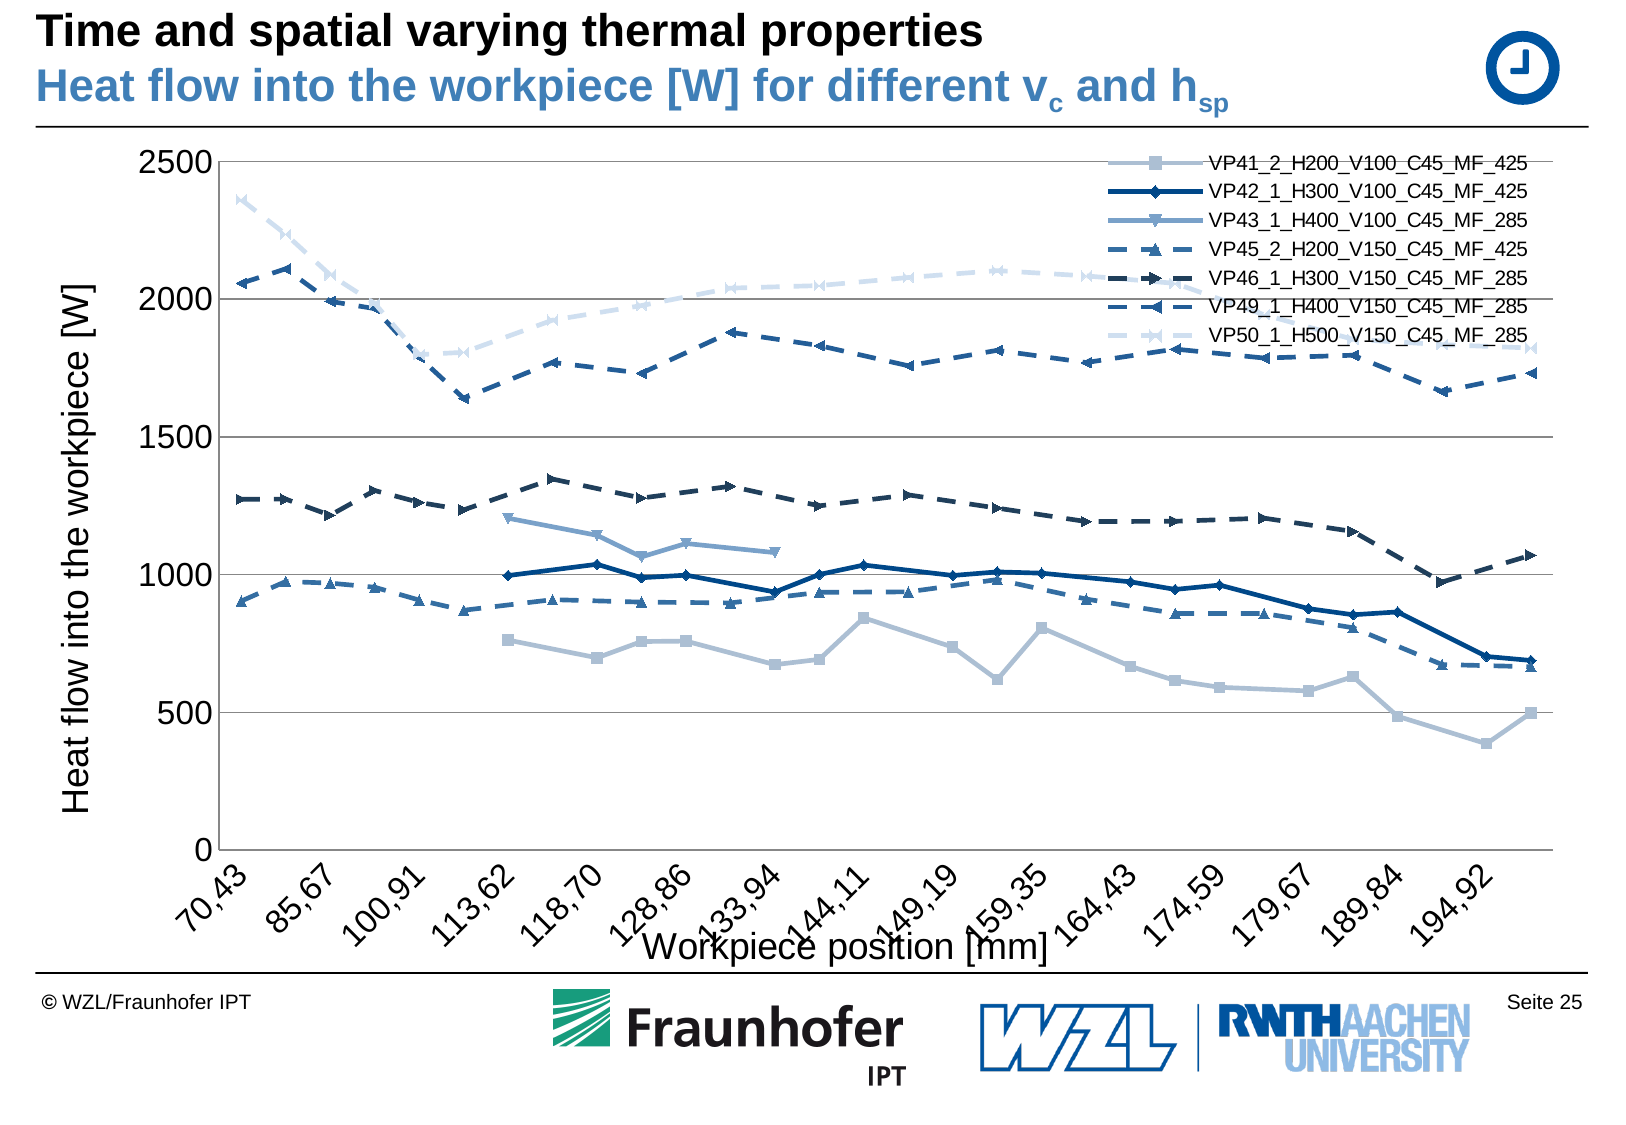

# Time and spatial varying thermal properties Heat flow into the workpiece [W] for different vc and hsp

### Chart

| Category | VP41_2_H200_V100_C45_MF_425 | VP42_1_H300_V100_C45_MF_425 | VP43_1_H400_V100_C45_MF_285 | VP45_2_H200_V150_C45_MF_425 | VP46_1_H300_V150_C45_MF_285 | VP49_1_H400_V150_C45_MF_285 | VP50_1_H500_V150_C45_MF_285 |
|---|---|---|---|---|---|---|---|
| 70,43 | None | None | None | 903.8702713708972 | 1273.4139019133859 | 2057.4481384321853 | 2361.092275011303 |
| 78,05 | None | None | None | 974.8958681415934 | 1273.8125475511902 | 2109.9064808320527 | 2235.463976005585 |
| 85,67 | None | None | None | 968.9296993322691 | 1215.2539200673318 | 1991.8796024079656 | 2087.8004664053115 |
| 93,29 | None | None | None | 954.0194850117455 | 1305.2105645487563 | 1965.2193866662897 | 1984.6683886737947 |
| 100,91 | None | None | None | 907.5007528461492 | 1262.0425821855388 | 1789.509994878435 | 1798.4485521639108 |
| 108,54 | None | None | None | 870.4205990375394 | 1234.8873456509114 | 1639.8245085471544 | 1806.747866882558 |
| 113,62 | 762.0362724174918 | 996.4910950908898 | 1204.5997062714905 | None | None | None | None |
| 116,16 | None | None | None | 908.954190694812 | 1346.8062239057954 | 1770.1252787229446 | 1923.6313254361794 |
| 118,70 | 697.7888541898699 | 1037.2954764439728 | 1142.5779673288644 | None | None | None | None |
| 123,78 | 757.0872738025798 | 988.4179173852599 | 1064.3315055780486 | 900.1505858757491 | 1277.6225436255954 | 1731.0660816771137 | 1976.5320402785028 |
| 128,86 | 758.5495060265084 | 997.8421281944961 | 1112.947202537719 | None | None | None | None |
| 131,40 | None | None | None | 897.2952754182184 | 1320.684439842374 | 1879.449854871601 | 2039.8328141564389 |
| 133,94 | 672.9610210828287 | 936.6692392305727 | 1079.6535040829308 | None | None | None | None |
| 139,02 | 692.3035562024238 | 1000.3581825269066 | None | 935.6976371782434 | 1249.384791427664 | 1831.1529813476063 | 2049.1615664026995 |
| 144,11 | 842.9830591864247 | 1034.5262913774932 | None | None | None | None | None |
| 146,65 | None | None | None | 937.3704571719318 | 1289.317204455569 | 1758.0323340614273 | 2078.4851793607304 |
| 149,19 | 736.4363541063296 | 996.7026151454393 | None | None | None | None | None |
| 154,27 | 618.7222358496572 | 1009.7597545226408 | None | 981.763978278841 | 1241.223167446195 | 1814.1679168800692 | 2103.4773017004636 |
| 159,35 | 806.6840738458563 | 1005.0113827356045 | None | None | None | None | None |
| 161,89 | None | None | None | 911.1222873833804 | 1192.4842537057361 | 1769.7835836676672 | 2084.2130495236834 |
| 164,43 | 666.6741977351569 | 973.4960778552218 | None | None | None | None | None |
| 169,51 | 615.4864016982929 | 946.195587543632 | None | 858.9765907279916 | 1193.431281984842 | 1818.5969963075358 | 2057.21022805582 |
| 174,59 | 591.0835005257691 | 961.8665584531068 | None | None | None | None | None |
| 177,13 | None | None | None | 858.7603195828233 | 1204.8848478563664 | 1786.1664968363511 | 1943.1505274718447 |
| 179,67 | 577.5524247204005 | 876.5846275878257 | None | None | None | None | None |
| 184,76 | 629.5294662822387 | 854.1379715007388 | None | 806.9552199987993 | 1156.3669689233025 | 1796.335465321055 | 1853.9536652221295 |
| 189,84 | 485.61575083735715 | 864.4373873660561 | None | None | None | None | None |
| 192,38 | None | None | None | 673.5097151131731 | 972.9392261763792 | 1664.3710751283452 | 1834.75151972379 |
| 194,92 | 385.9833484270471 | 702.703455784424 | None | None | None | None | None |
| 200,00 | 497.825470167827 | 688.1313923133148 | None | 665.4578279009525 | 1070.588163351727 | 1731.241953054729 | 1822.4747148335482 |